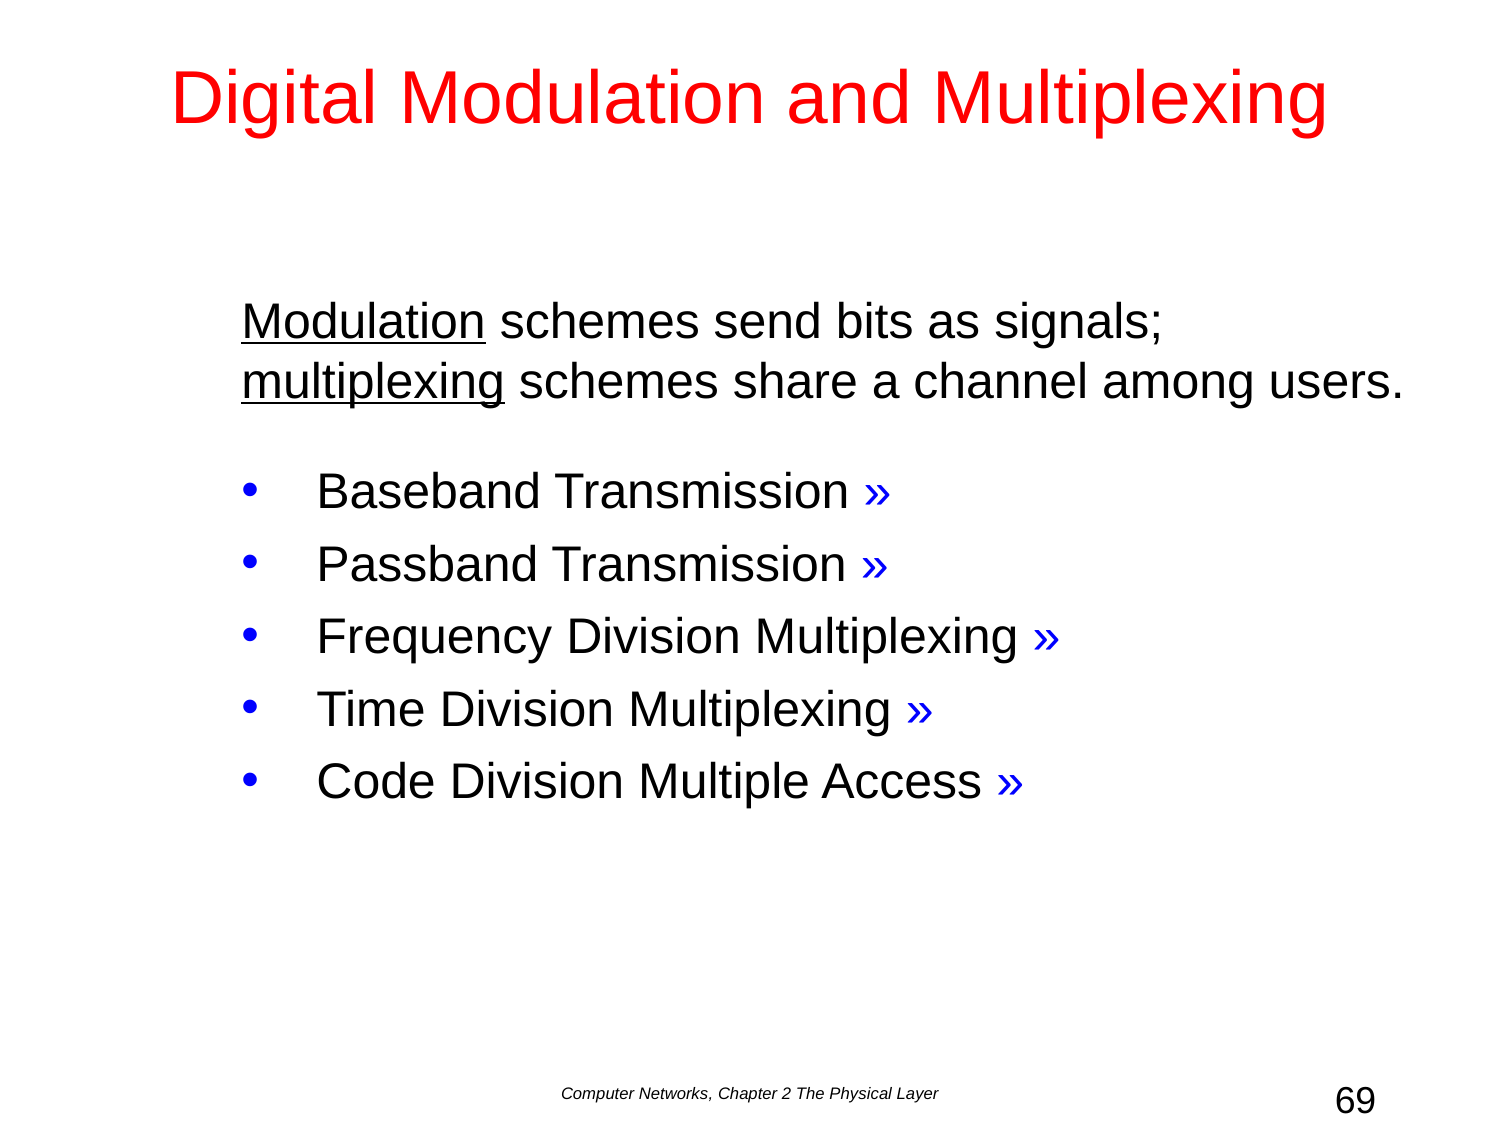

# Digital Modulation and Multiplexing
Modulation schemes send bits as signals; multiplexing schemes share a channel among users.
Baseband Transmission »
Passband Transmission »
Frequency Division Multiplexing »
Time Division Multiplexing »
Code Division Multiple Access »

Computer Networks, Chapter 2 The Physical Layer